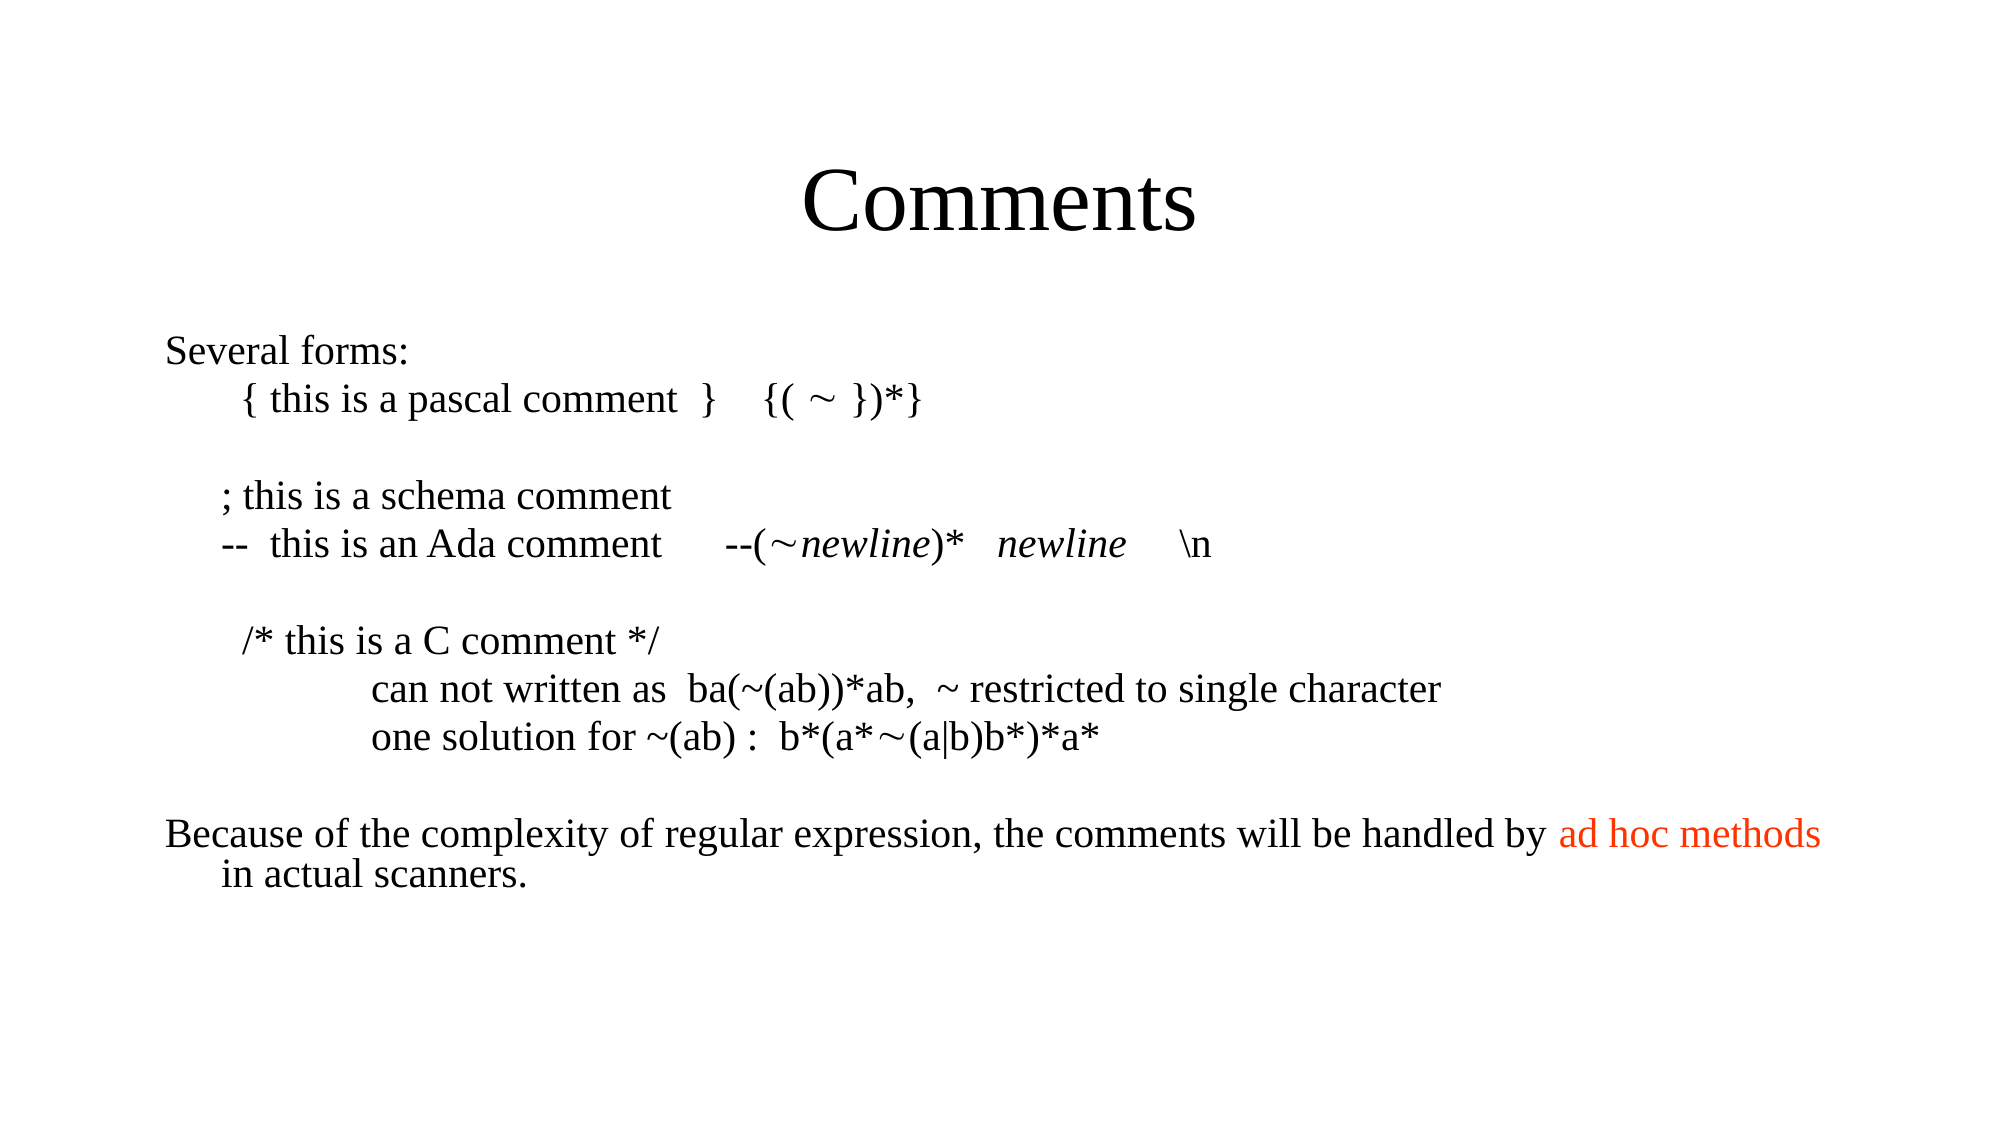

# Comments
Several forms:
{ this is a pascal comment  }    {( ∼ })*}

	; this is a schema comment
	--  this is an Ada comment      --(∼newline)*   newline     \n

	  /* this is a C comment */
		can not written as  ba(~(ab))*ab,  ~ restricted to single character
		one solution for ~(ab) :  b*(a*∼(a|b)b*)*a*

Because of the complexity of regular expression, the comments will be handled by ad hoc methods in actual scanners.